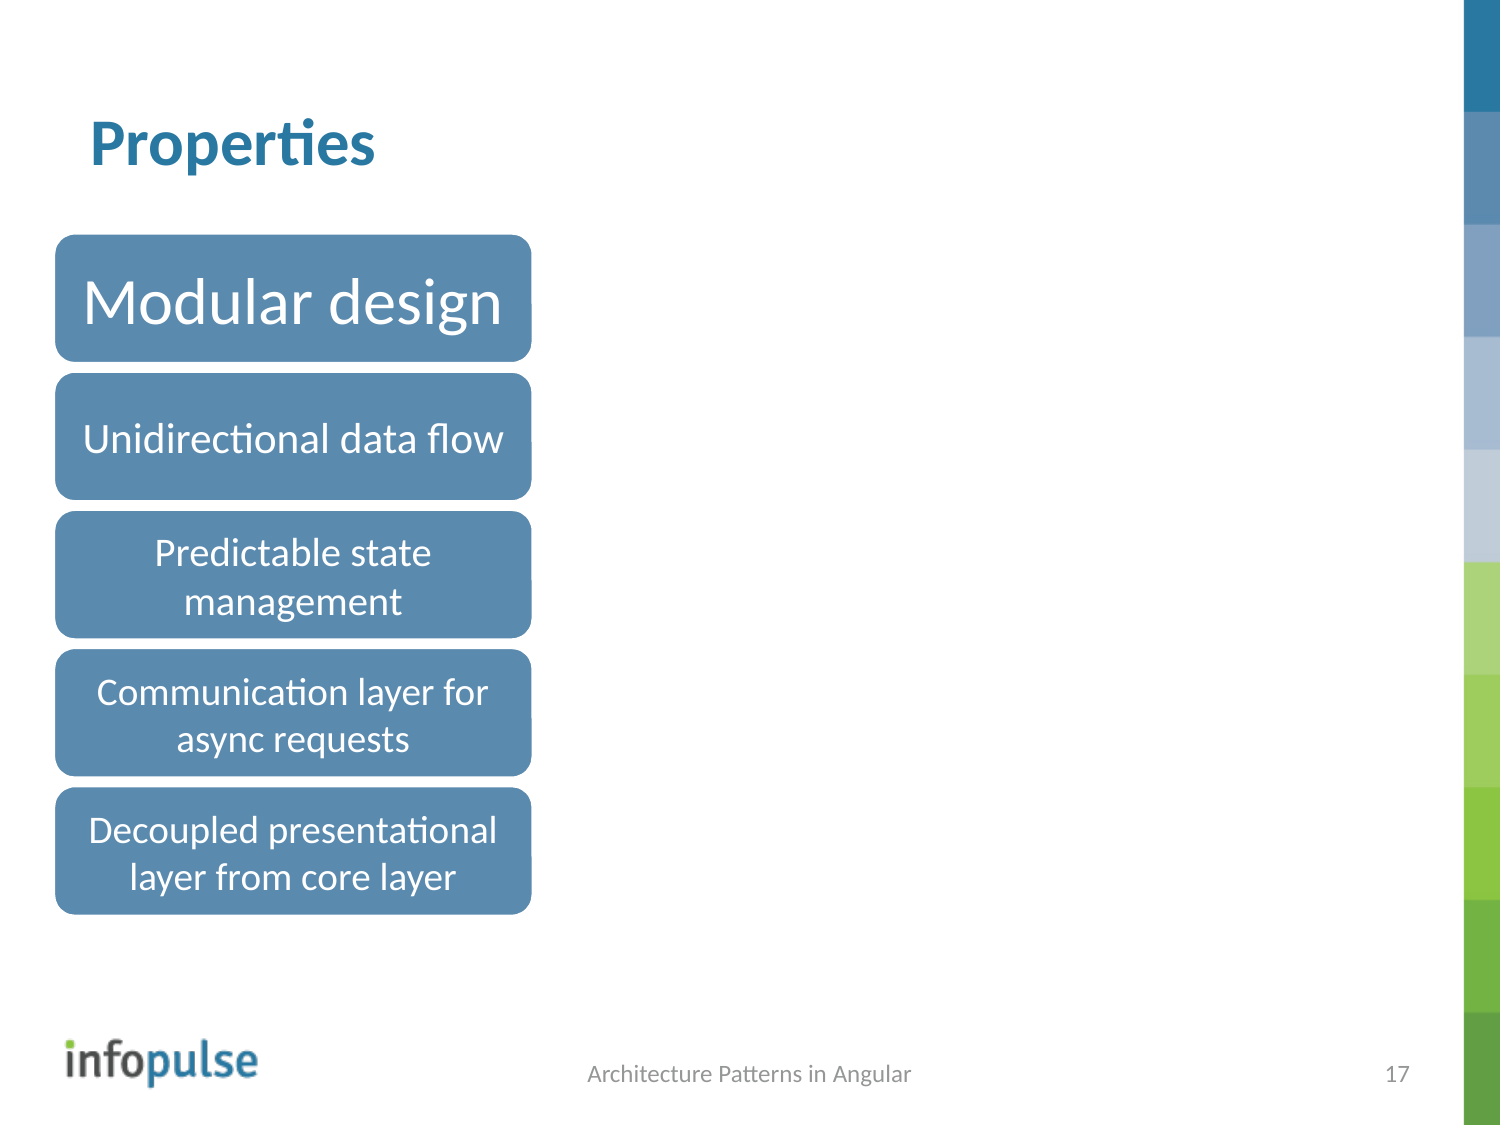

# Properties
Modular design
Unidirectional data flow
Predictable state management
Communication layer for async requests
Decoupled presentational layer from core layer
Architecture Patterns in Angular
17